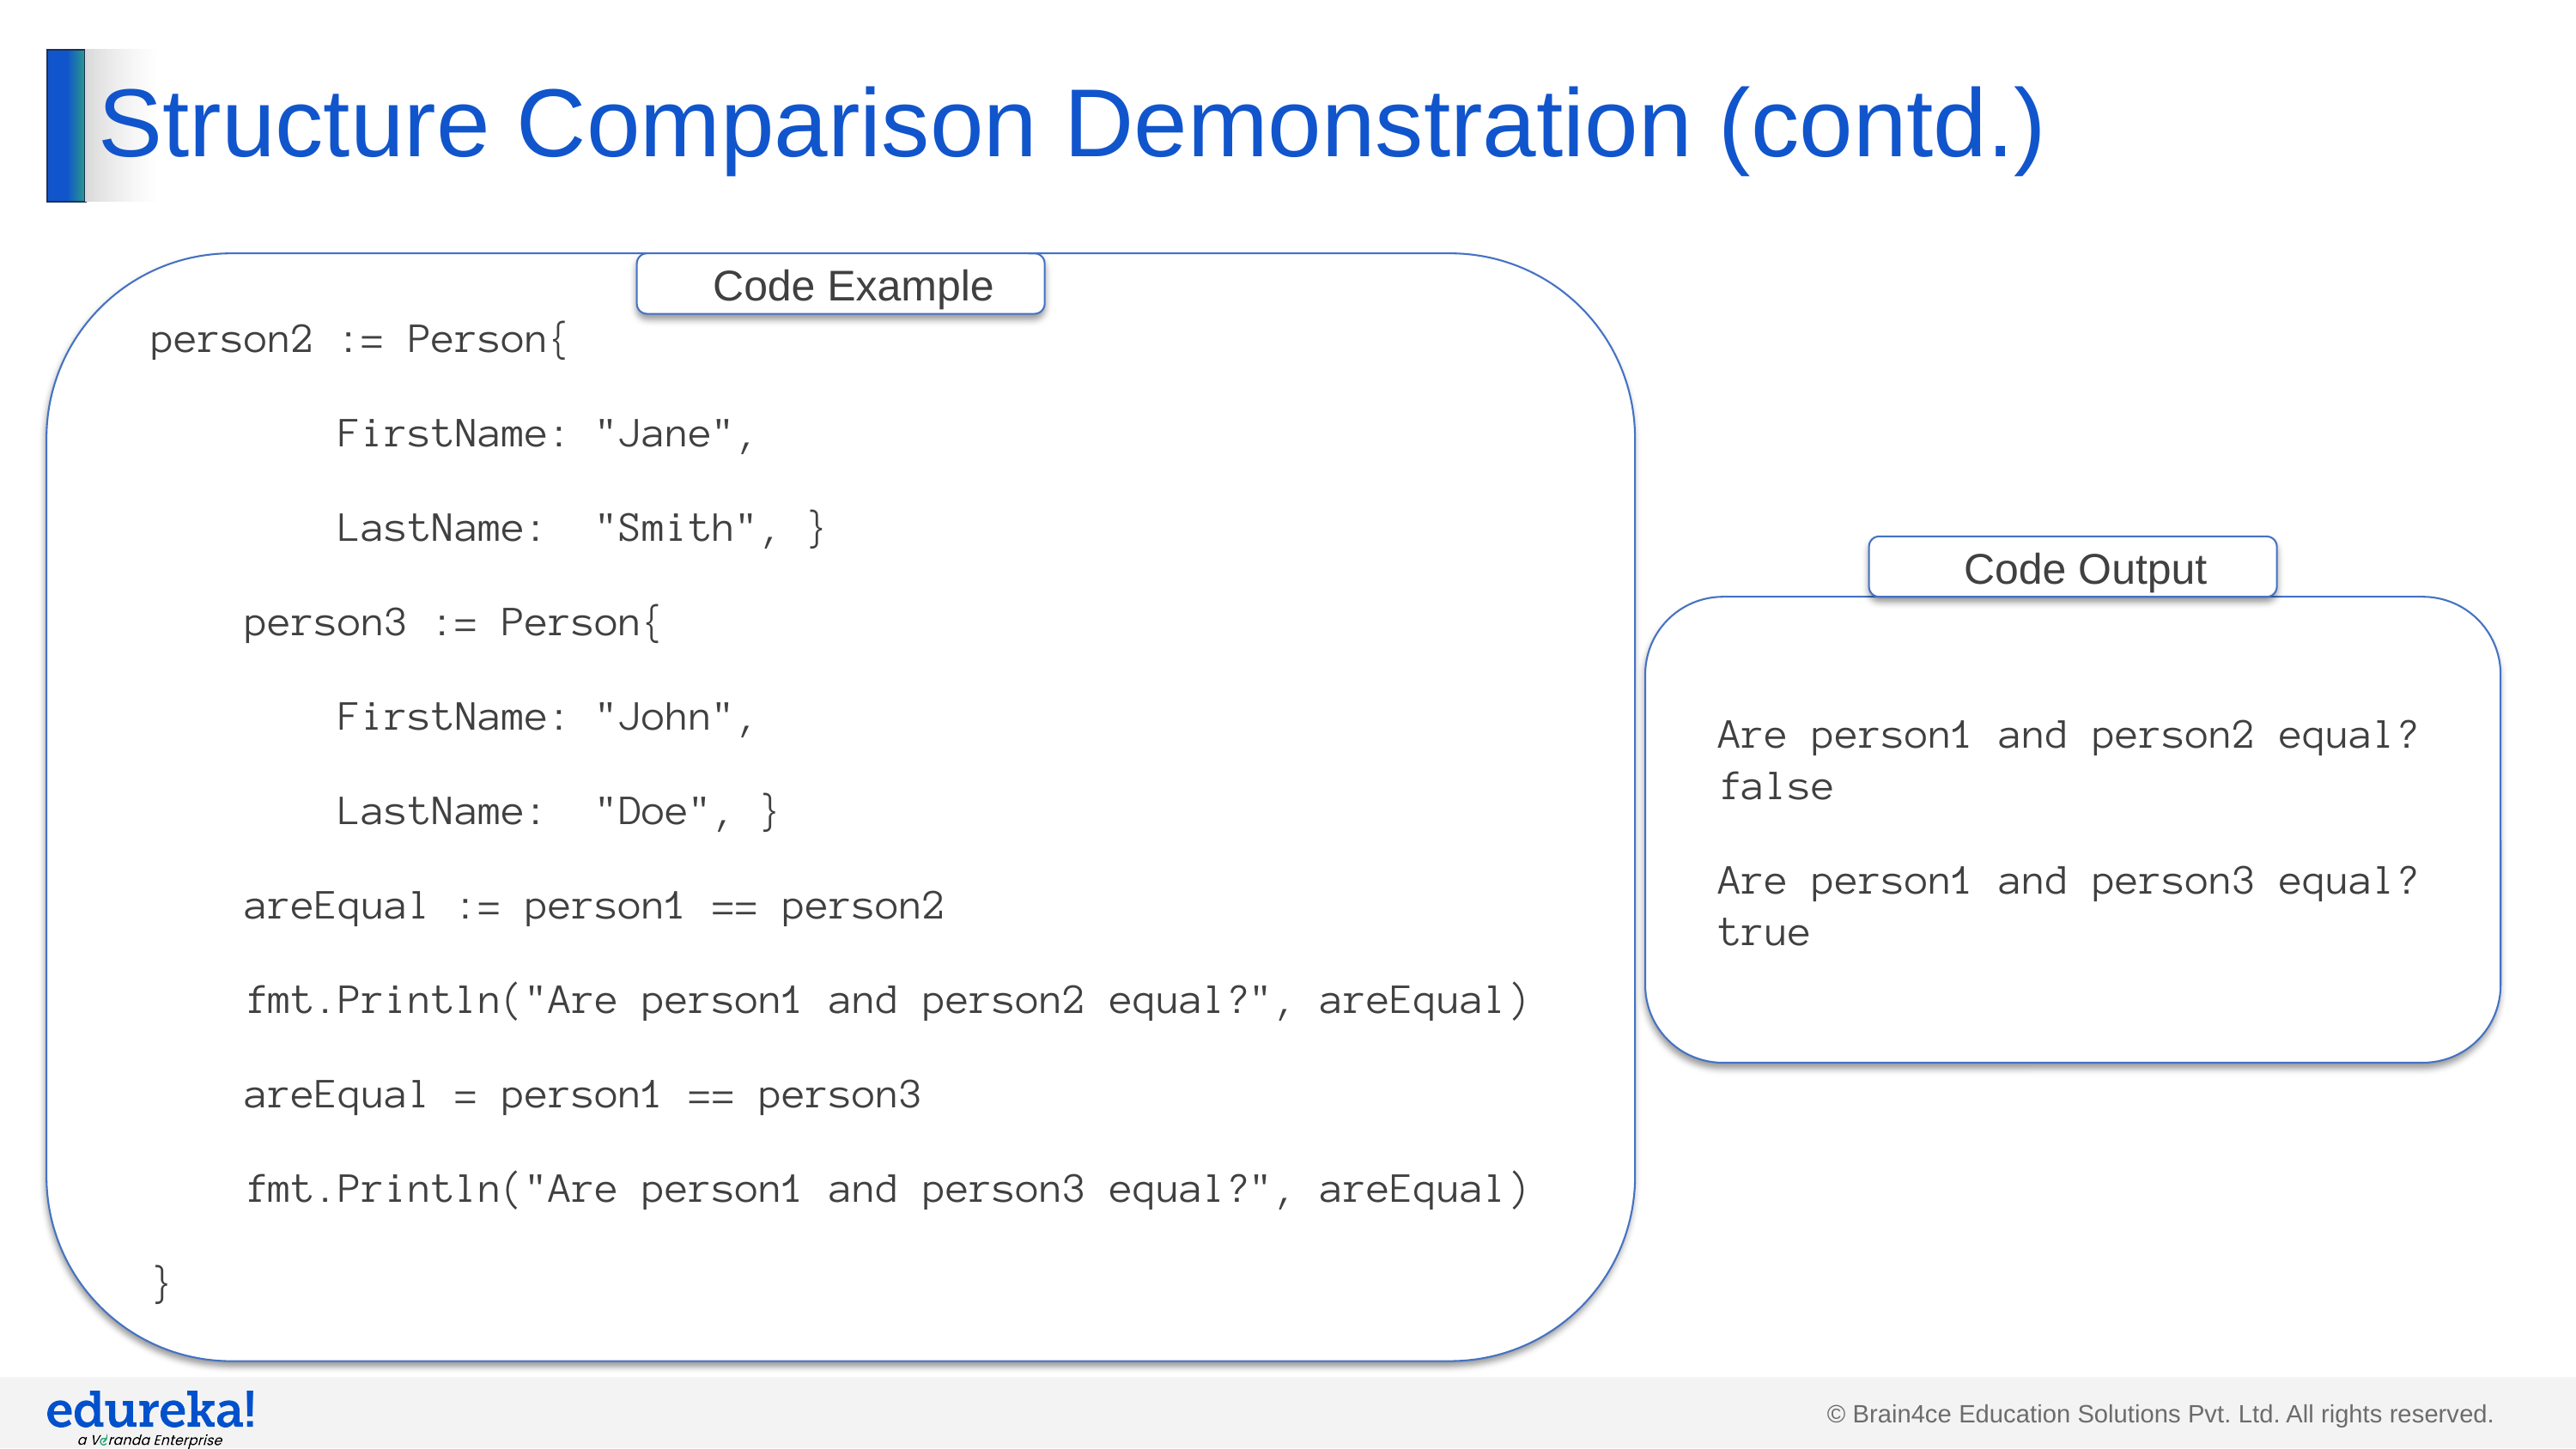

# Structure Comparison Demonstration (contd.)
person2 := Person{
        FirstName: "Jane",
        LastName:  "Smith", }
    person3 := Person{
        FirstName: "John",
        LastName:  "Doe", }
    areEqual := person1 == person2
    fmt.Println("Are person1 and person2 equal?", areEqual)
    areEqual = person1 == person3
    fmt.Println("Are person1 and person3 equal?", areEqual)
}
Code Example
Code Output
Are person1 and person2 equal? false
Are person1 and person3 equal? true